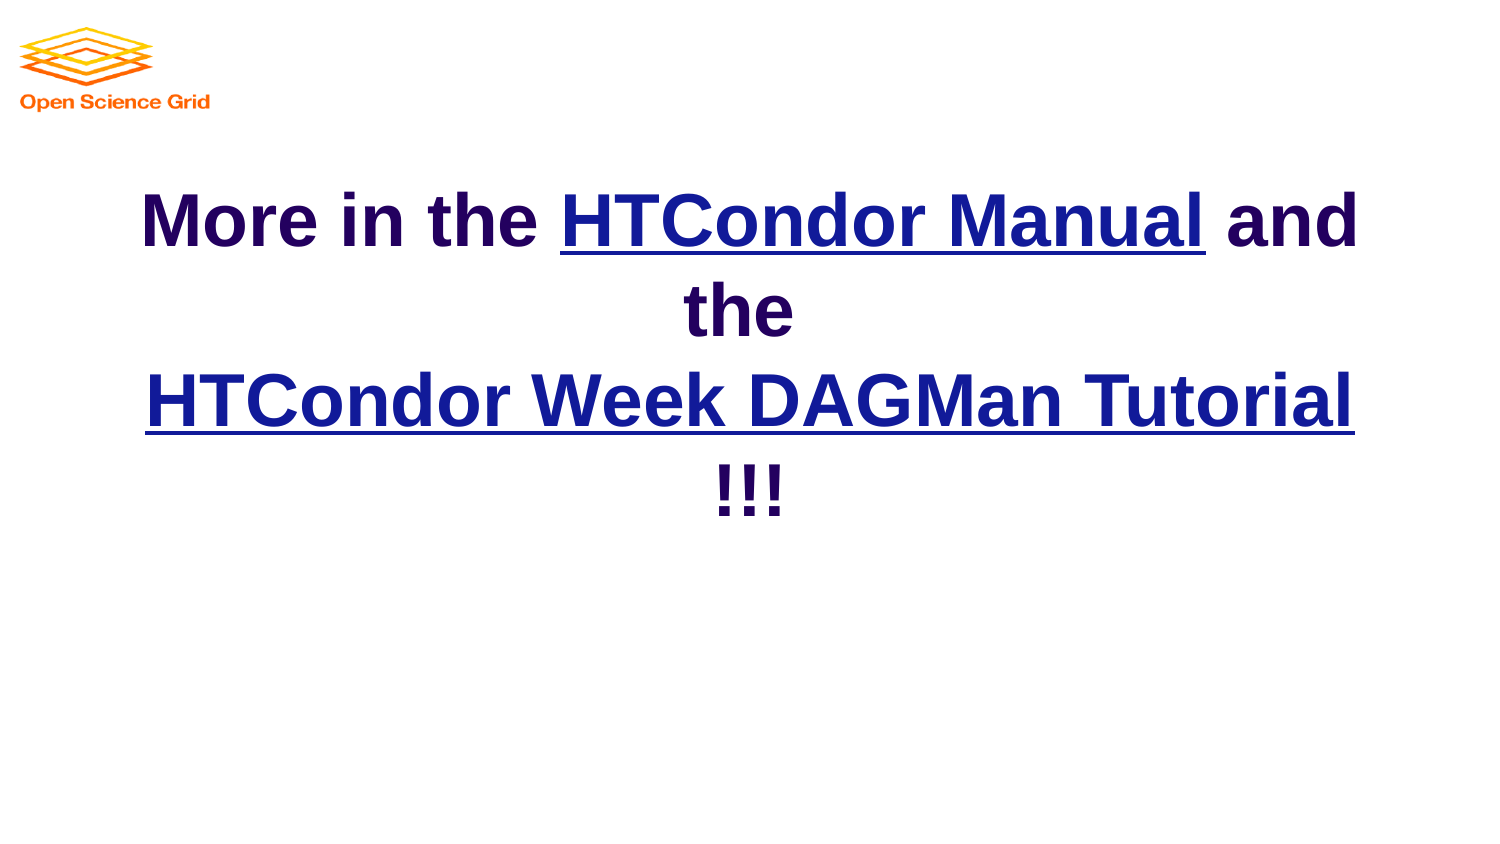

# More in the HTCondor Manual and the HTCondor Week DAGMan Tutorial!!!